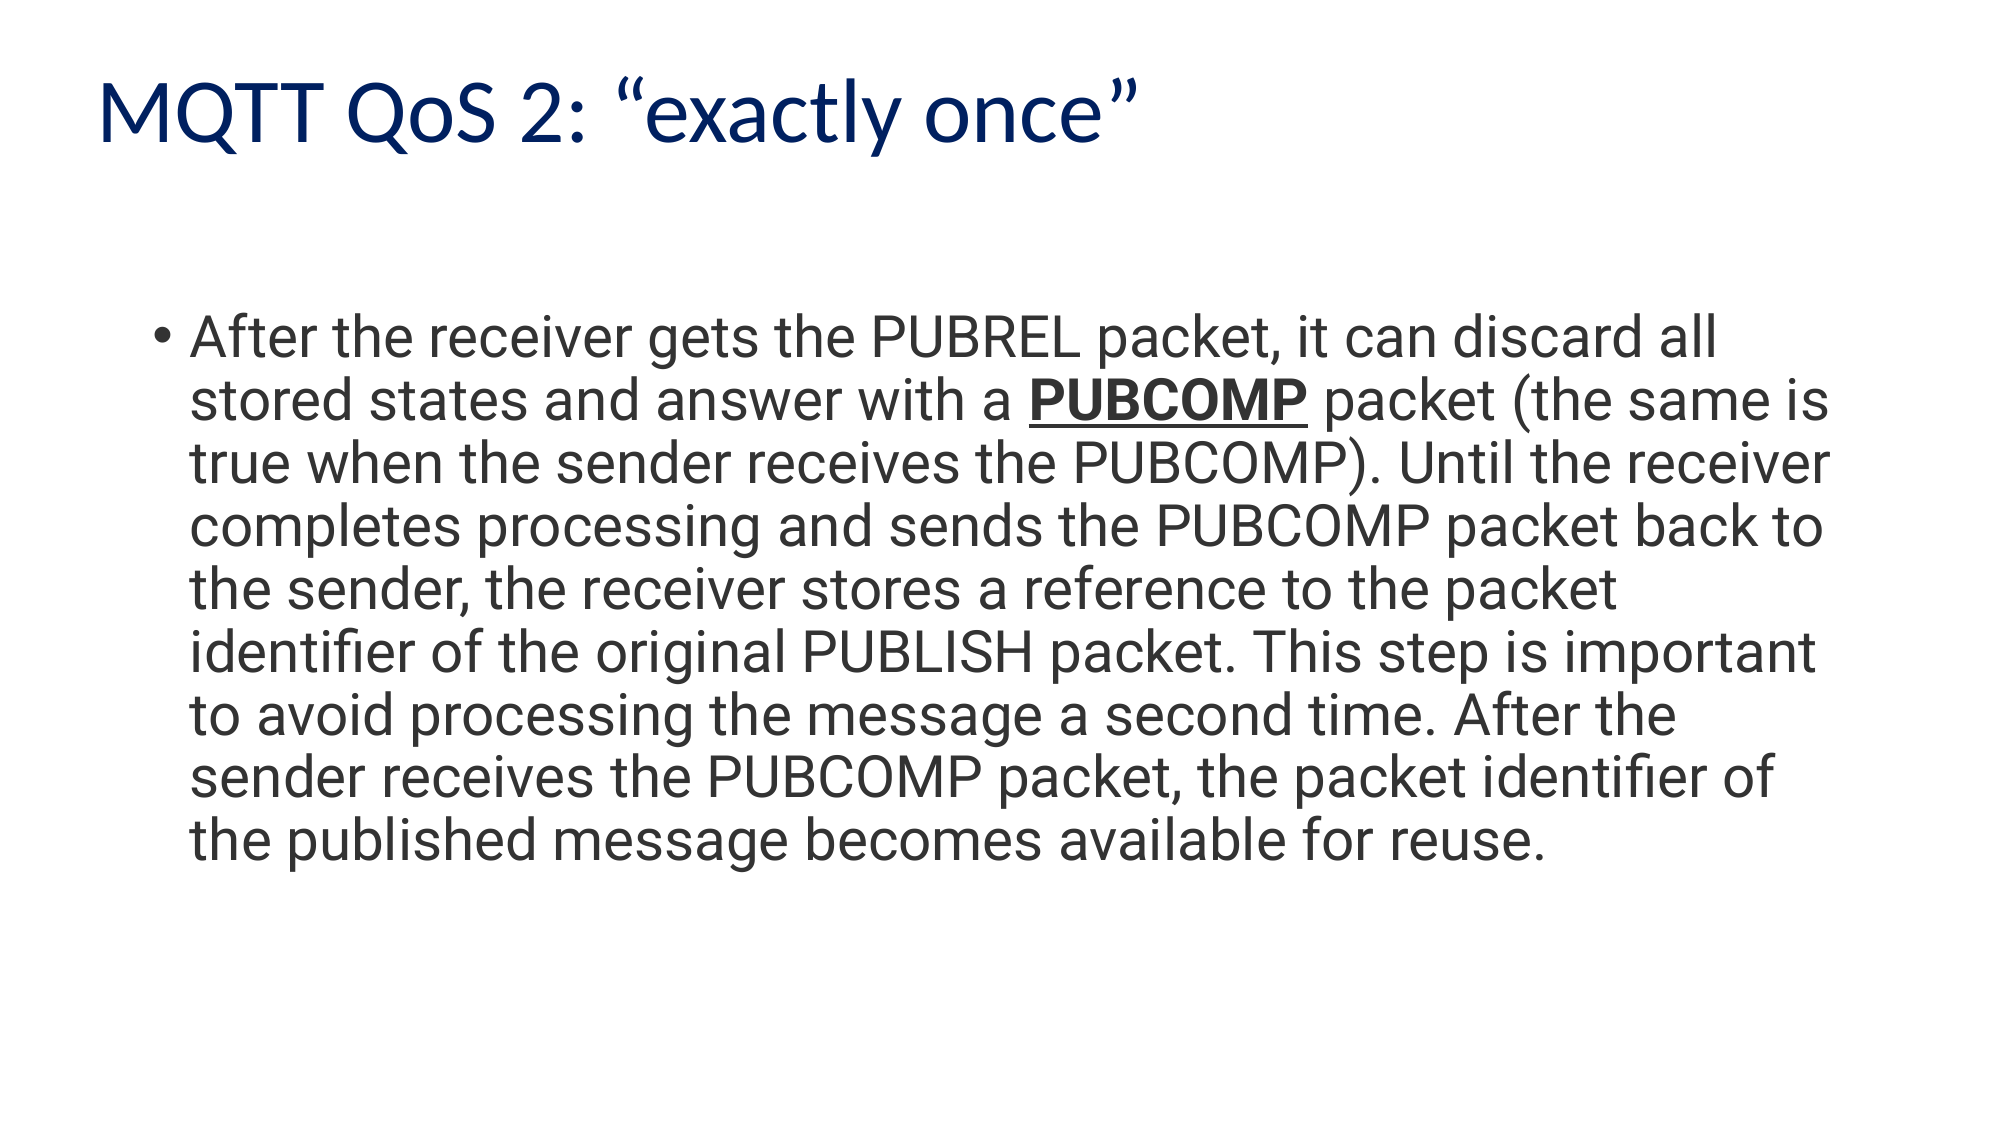

# MQTT QoS 2: “exactly once”
After the receiver gets the PUBREL packet, it can discard all stored states and answer with a PUBCOMP packet (the same is true when the sender receives the PUBCOMP). Until the receiver completes processing and sends the PUBCOMP packet back to the sender, the receiver stores a reference to the packet identifier of the original PUBLISH packet. This step is important to avoid processing the message a second time. After the sender receives the PUBCOMP packet, the packet identifier of the published message becomes available for reuse.